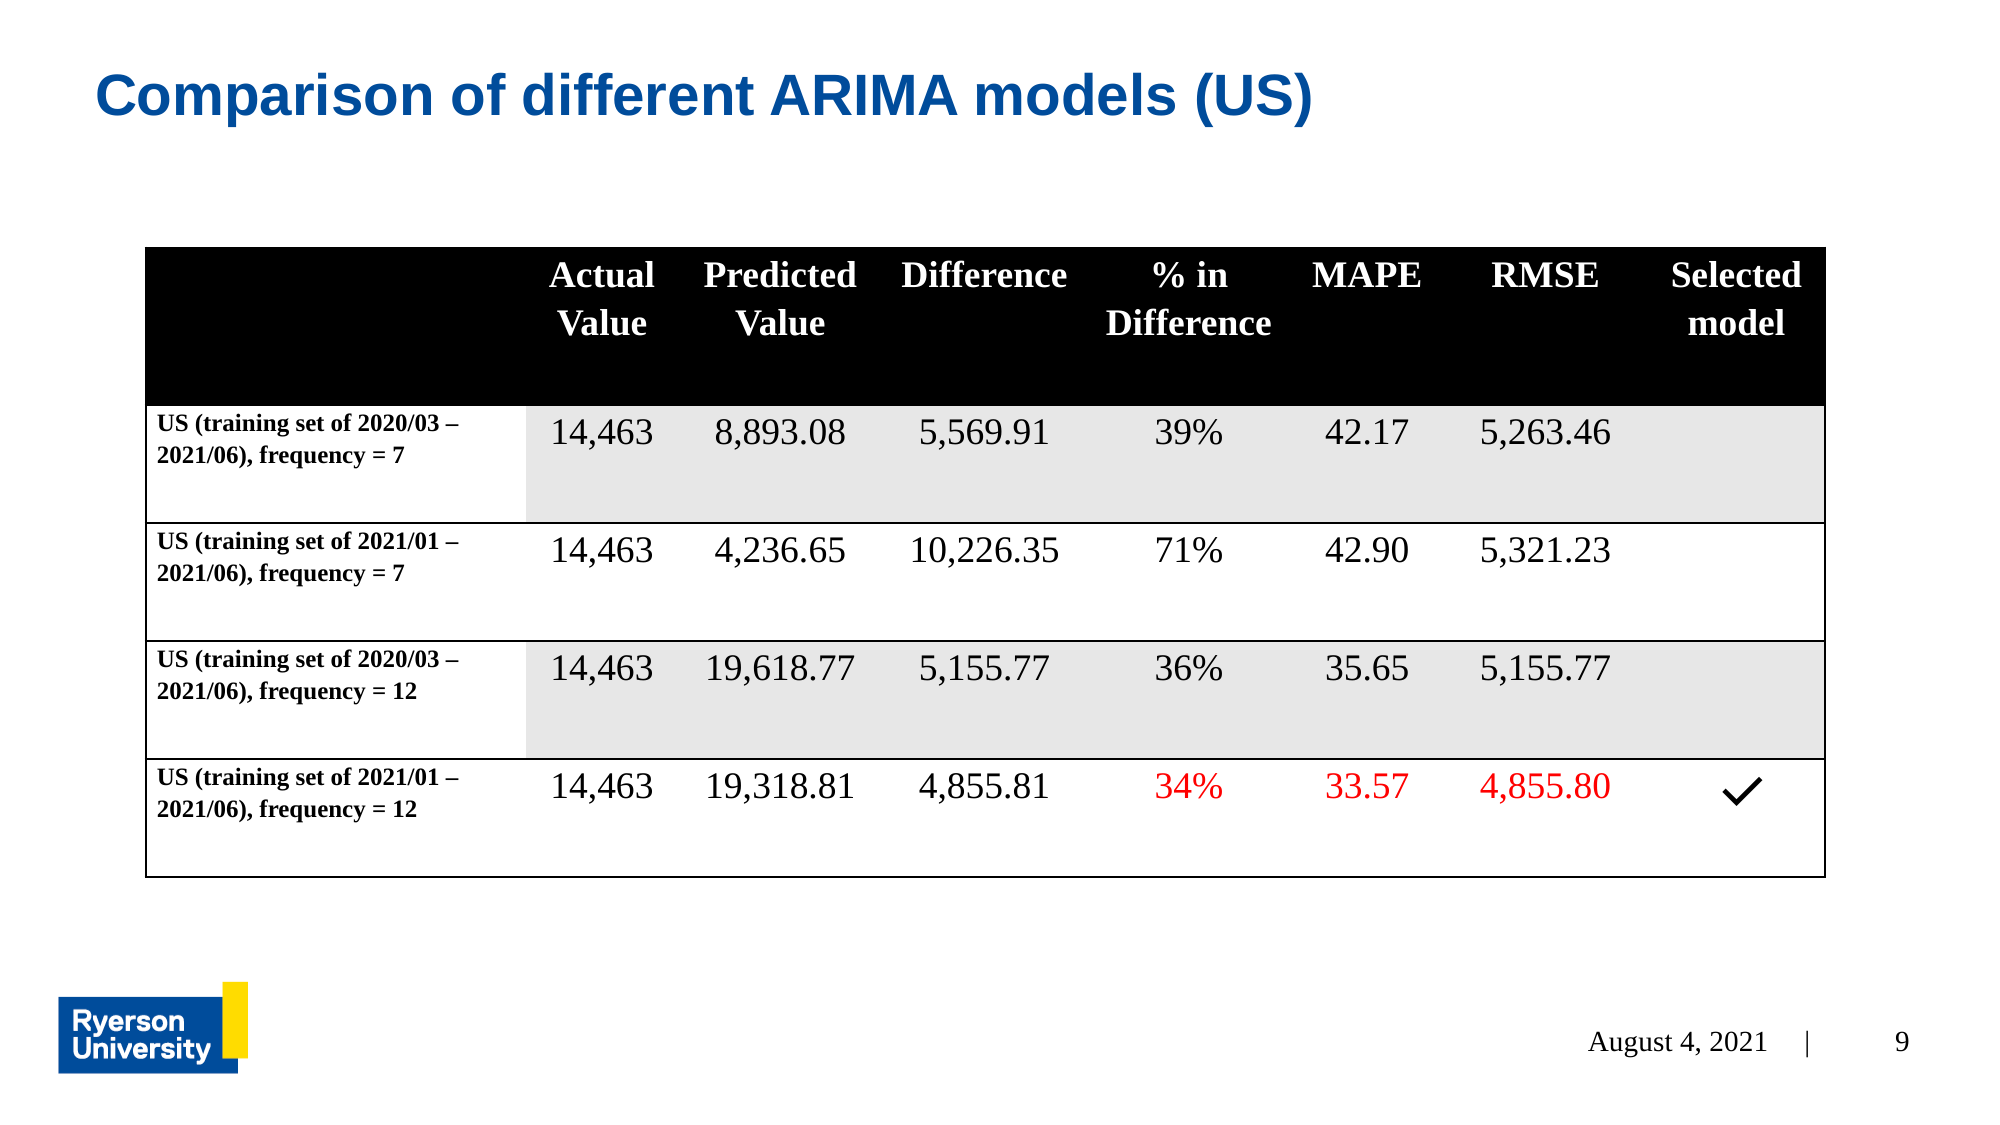

# Comparison of different ARIMA models (US)
|  | Actual Value | Predicted Value | Difference | % in Difference | MAPE | RMSE | Selected model |
| --- | --- | --- | --- | --- | --- | --- | --- |
| US (training set of 2020/03 – 2021/06), frequency = 7 | 14,463 | 8,893.08 | 5,569.91 | 39% | 42.17 | 5,263.46 |  |
| US (training set of 2021/01 – 2021/06), frequency = 7 | 14,463 | 4,236.65 | 10,226.35 | 71% | 42.90 | 5,321.23 |  |
| US (training set of 2020/03 – 2021/06), frequency = 12 | 14,463 | 19,618.77 | 5,155.77 | 36% | 35.65 | 5,155.77 |  |
| US (training set of 2021/01 – 2021/06), frequency = 12 | 14,463 | 19,318.81 | 4,855.81 | 34% | 33.57 | 4,855.80 | ✓ |
August 4, 2021     |
9